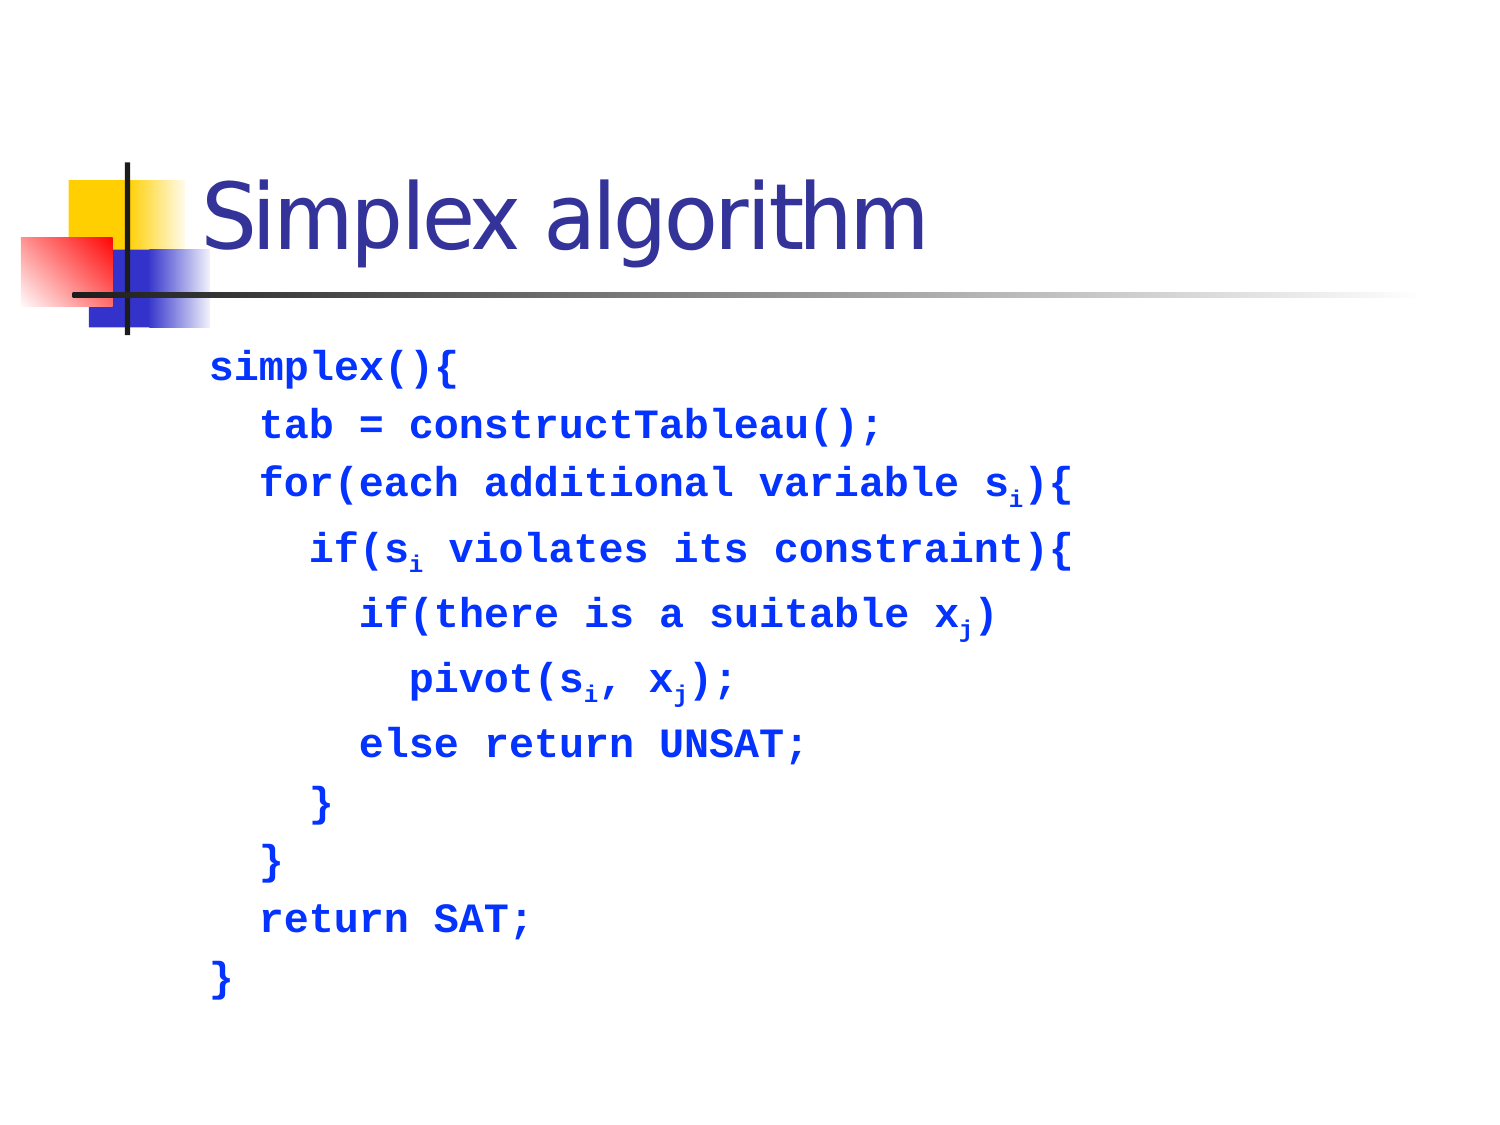

# Simplex algorithm
simplex(){
  tab = constructTableau();
  for(each additional variable si){
    if(si violates its constraint){
      if(there is a suitable xj)
        pivot(si, xj);
      else return UNSAT;
    }
  }
  return SAT;
}